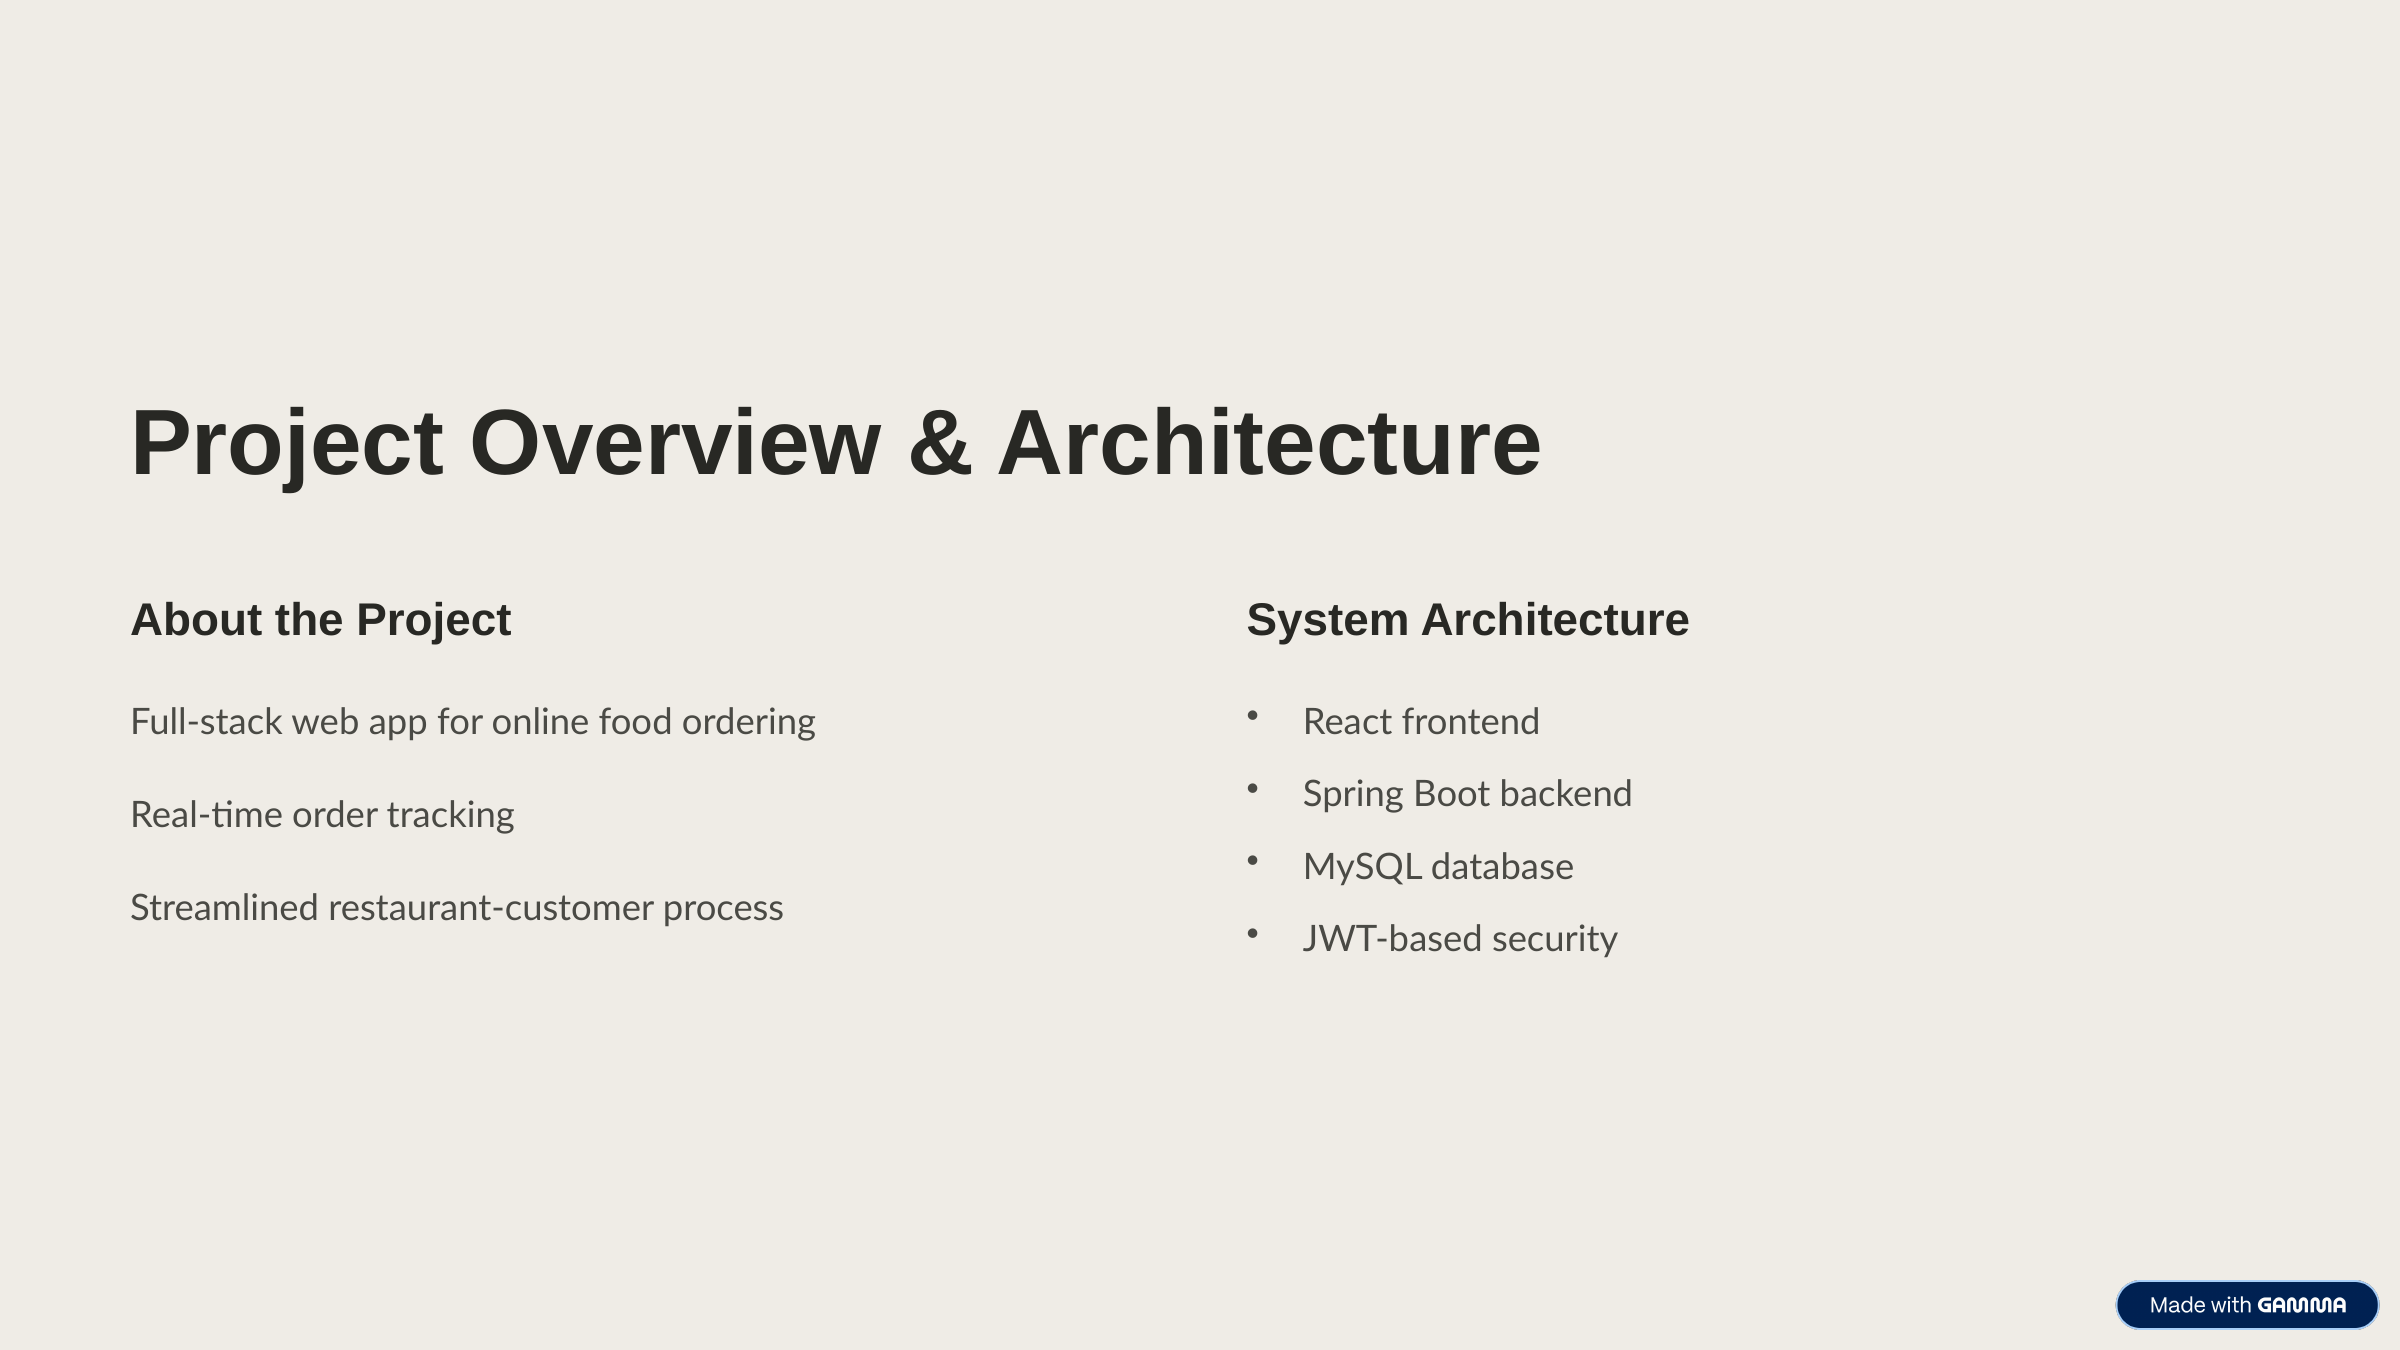

Project Overview & Architecture
About the Project
System Architecture
Full-stack web app for online food ordering
React frontend
Spring Boot backend
Real-time order tracking
MySQL database
Streamlined restaurant-customer process
JWT-based security